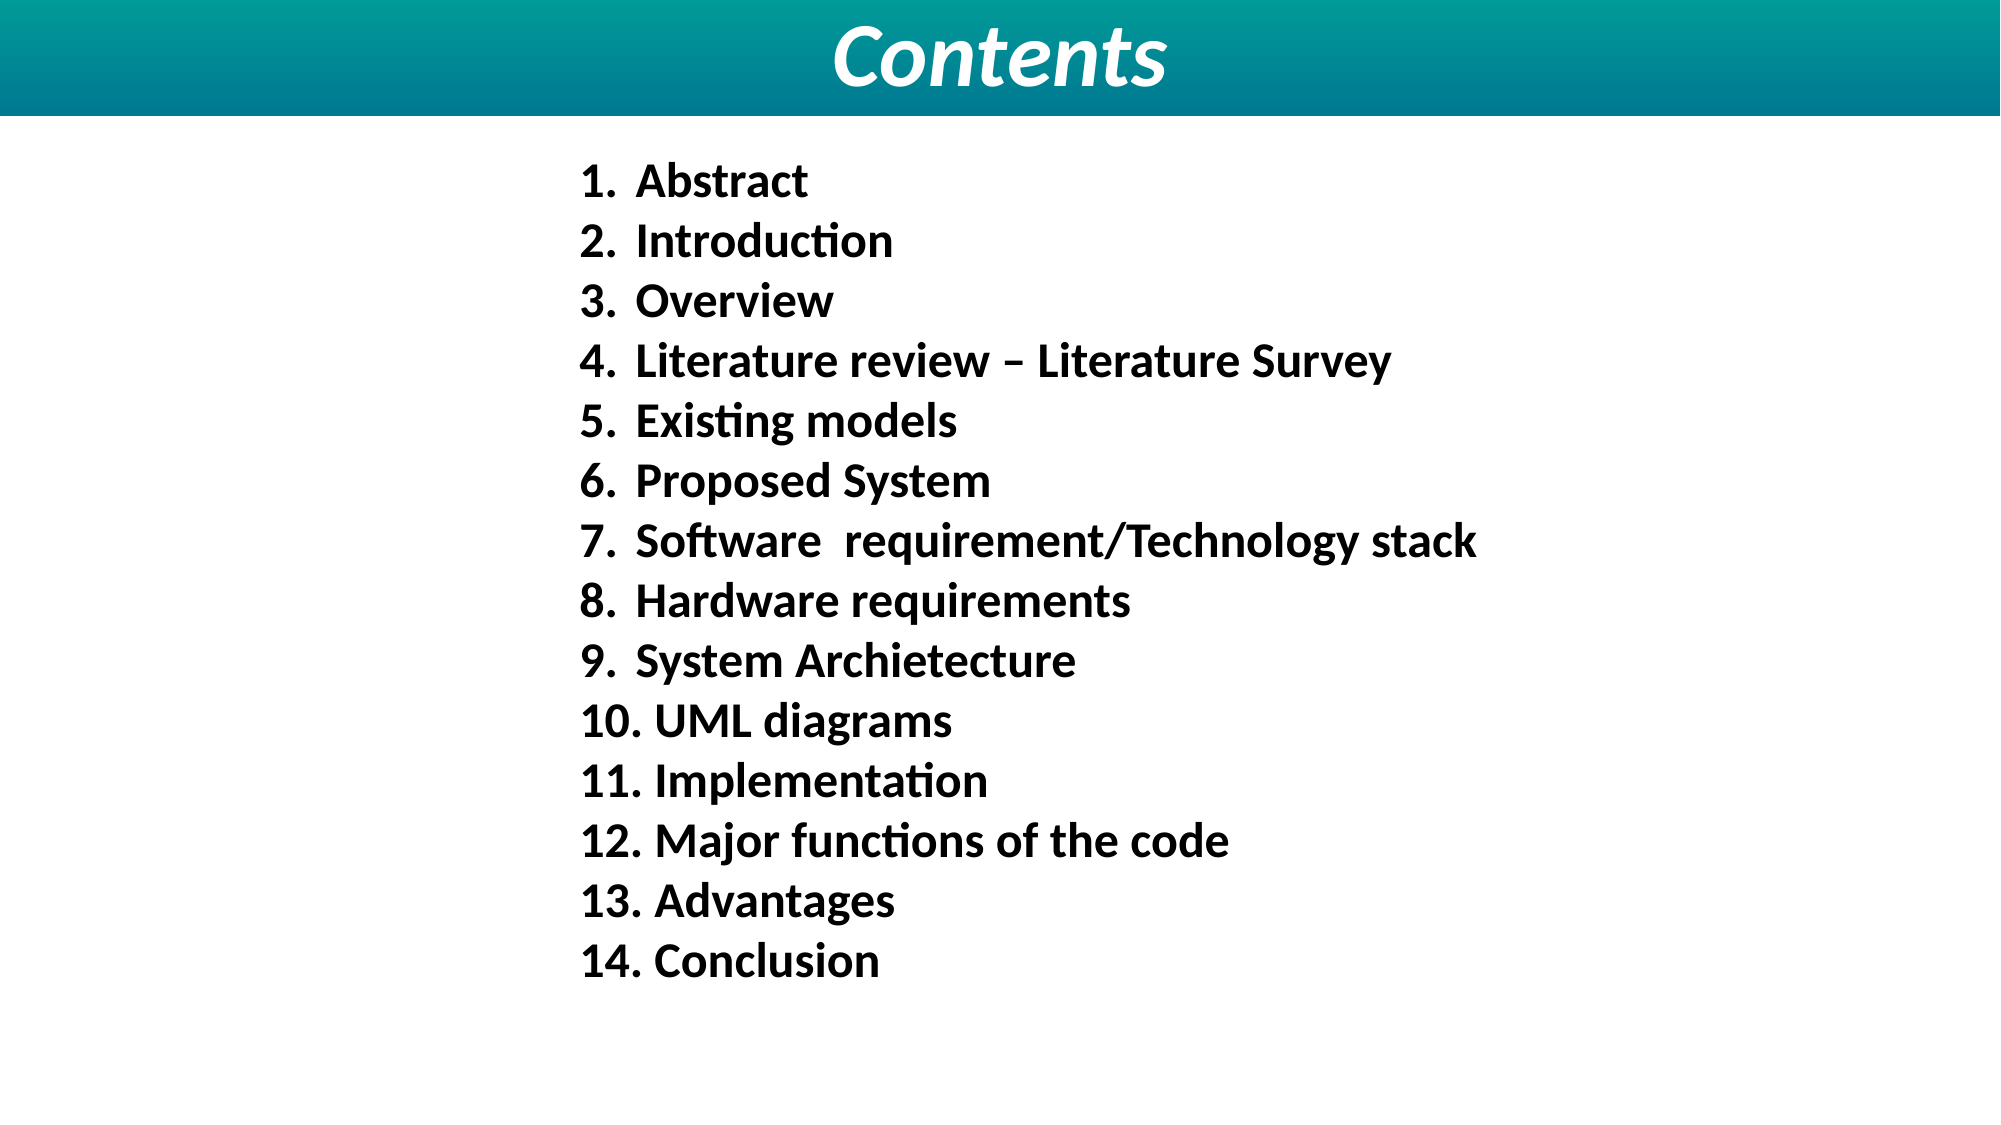

# Contents
Abstract
Introduction
Overview
Literature review – Literature Survey
Existing models
Proposed System
Software  requirement/Technology stack
Hardware requirements
System Archietecture
 UML diagrams
 Implementation
 Major functions of the code
13. Advantages
14. Conclusion